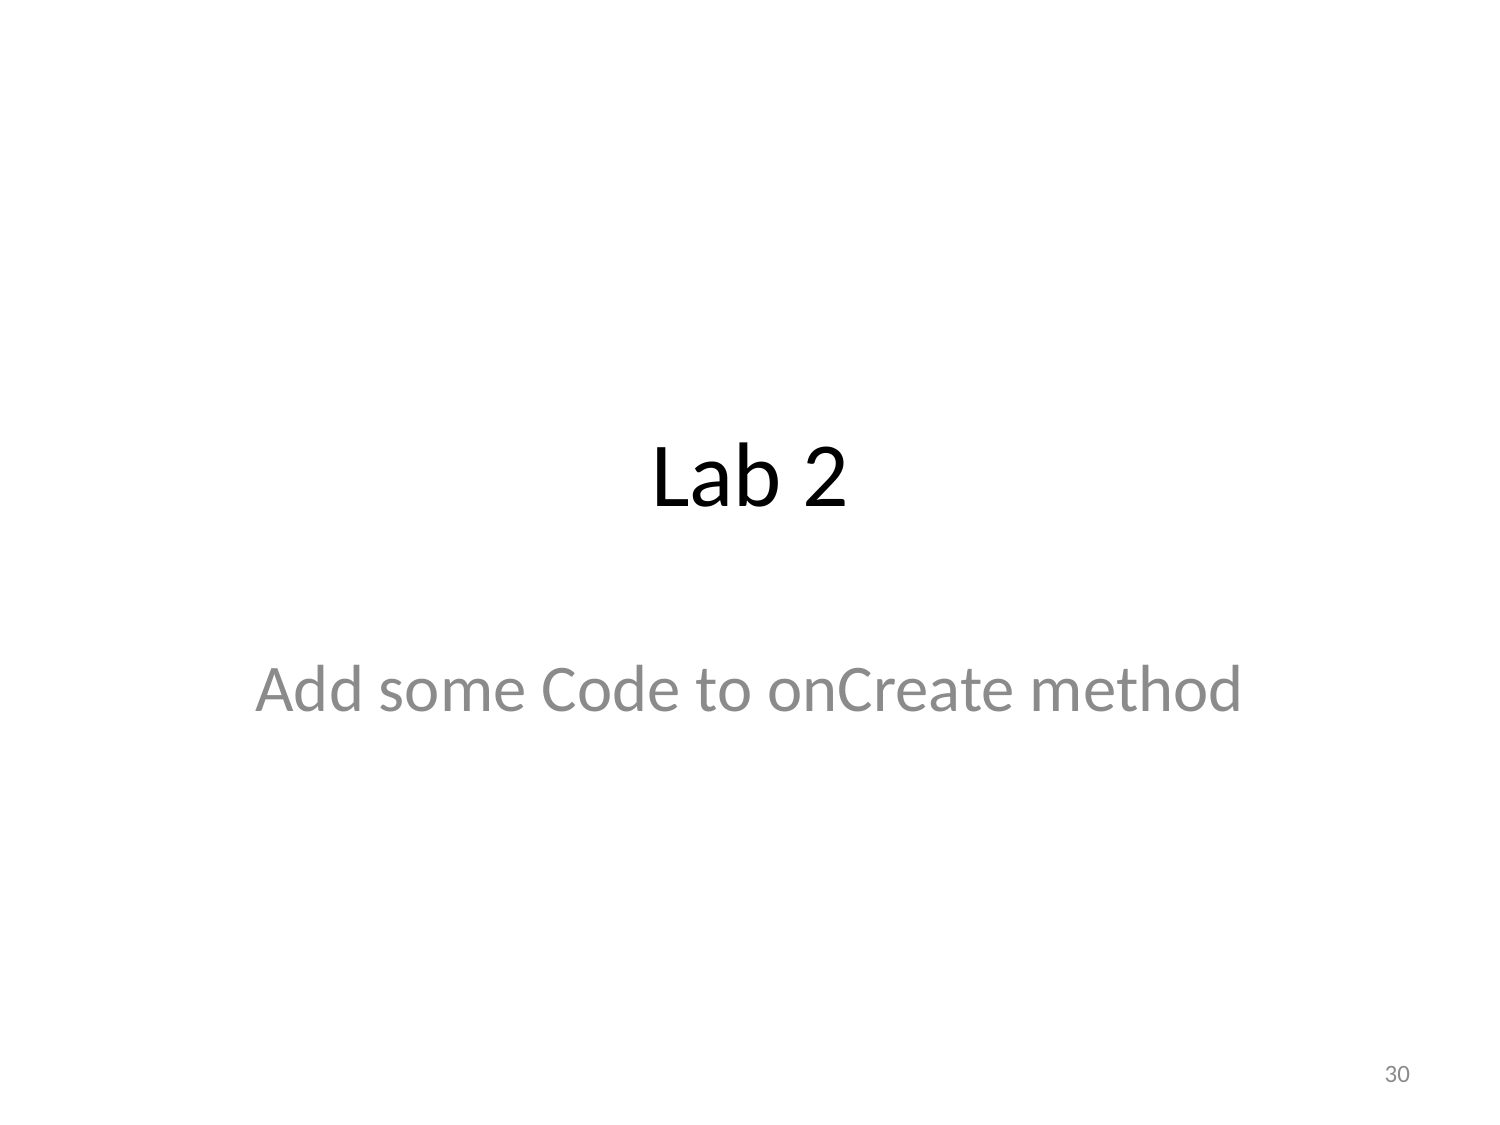

# Lab 2
Add some Code to onCreate method
30